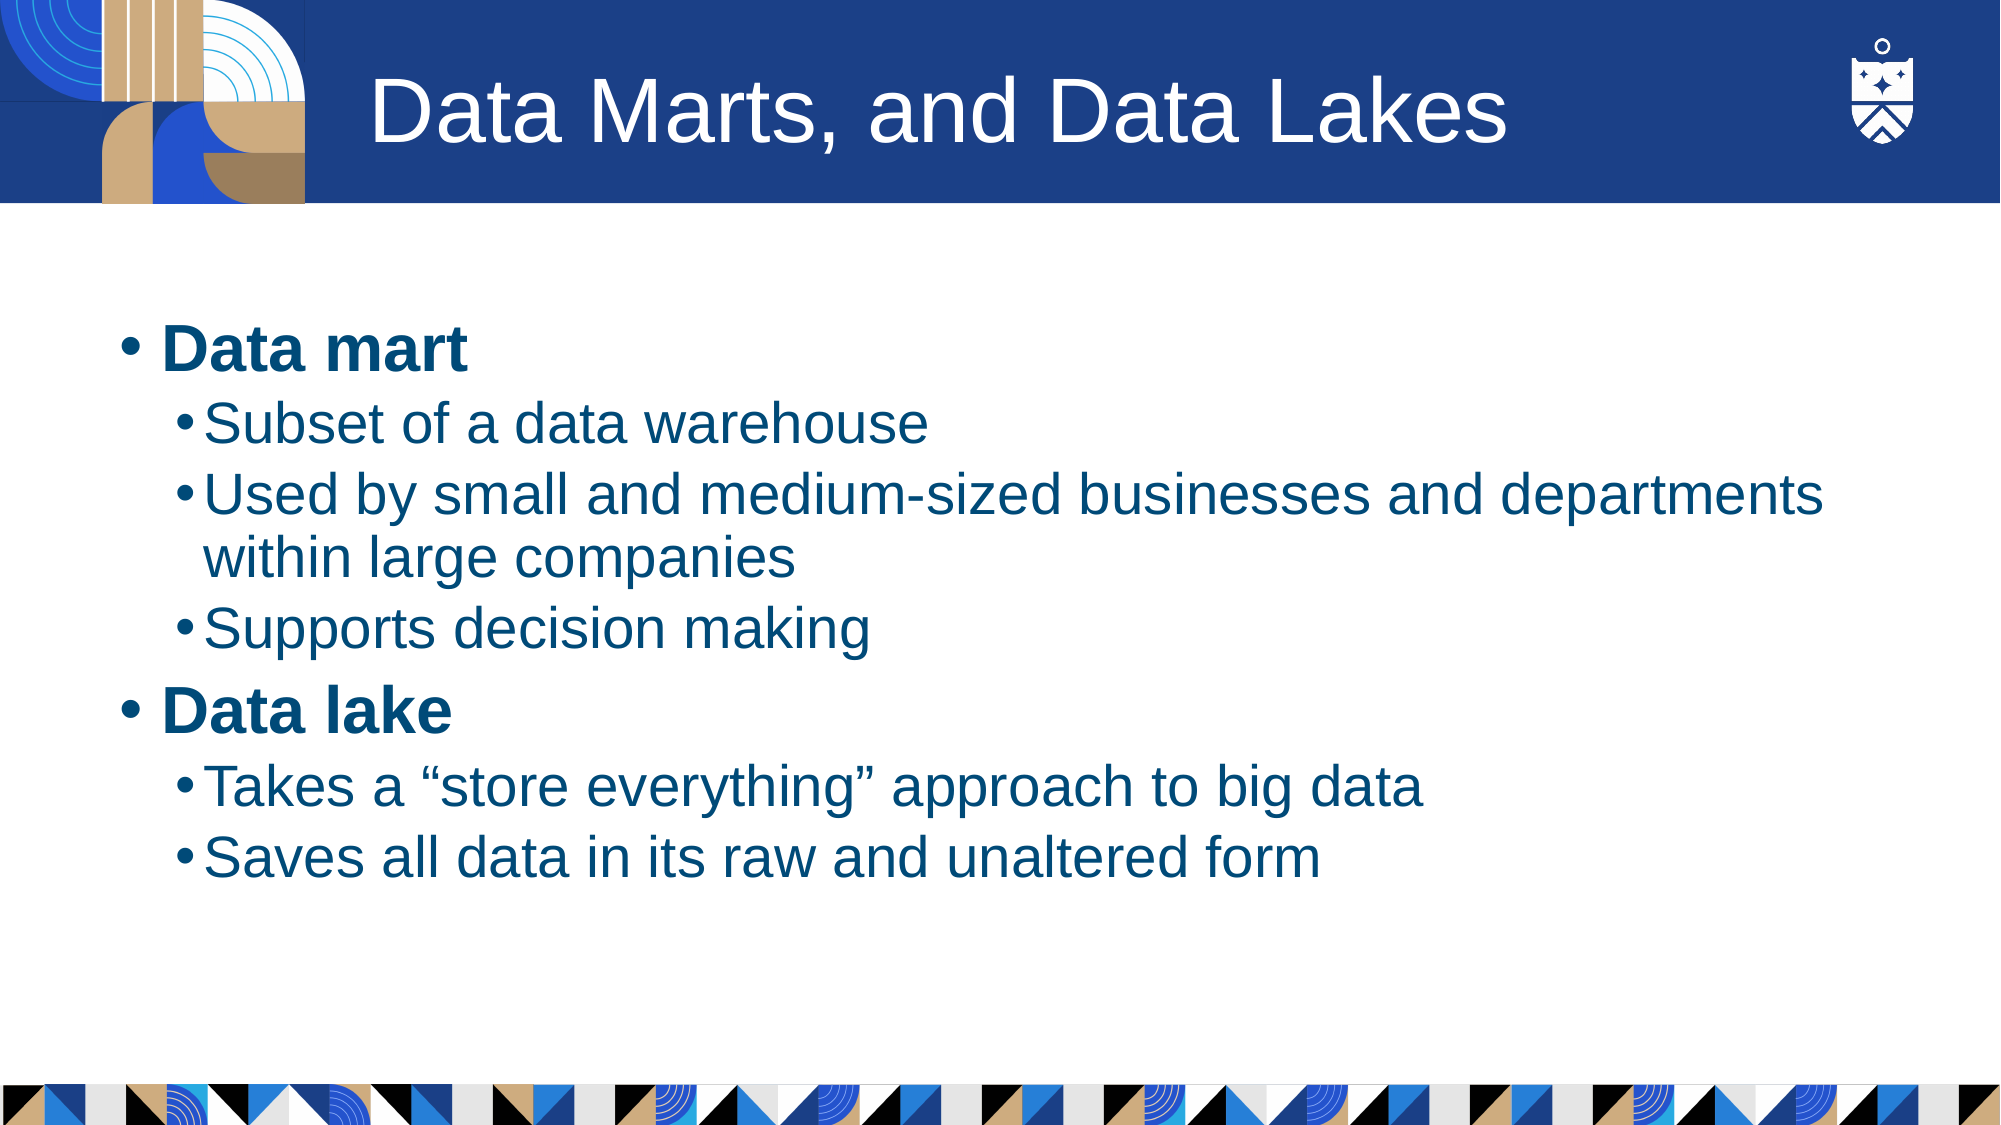

# Data Marts, and Data Lakes
Data mart
Subset of a data warehouse
Used by small and medium-sized businesses and departments within large companies
Supports decision making
Data lake
Takes a “store everything” approach to big data
Saves all data in its raw and unaltered form